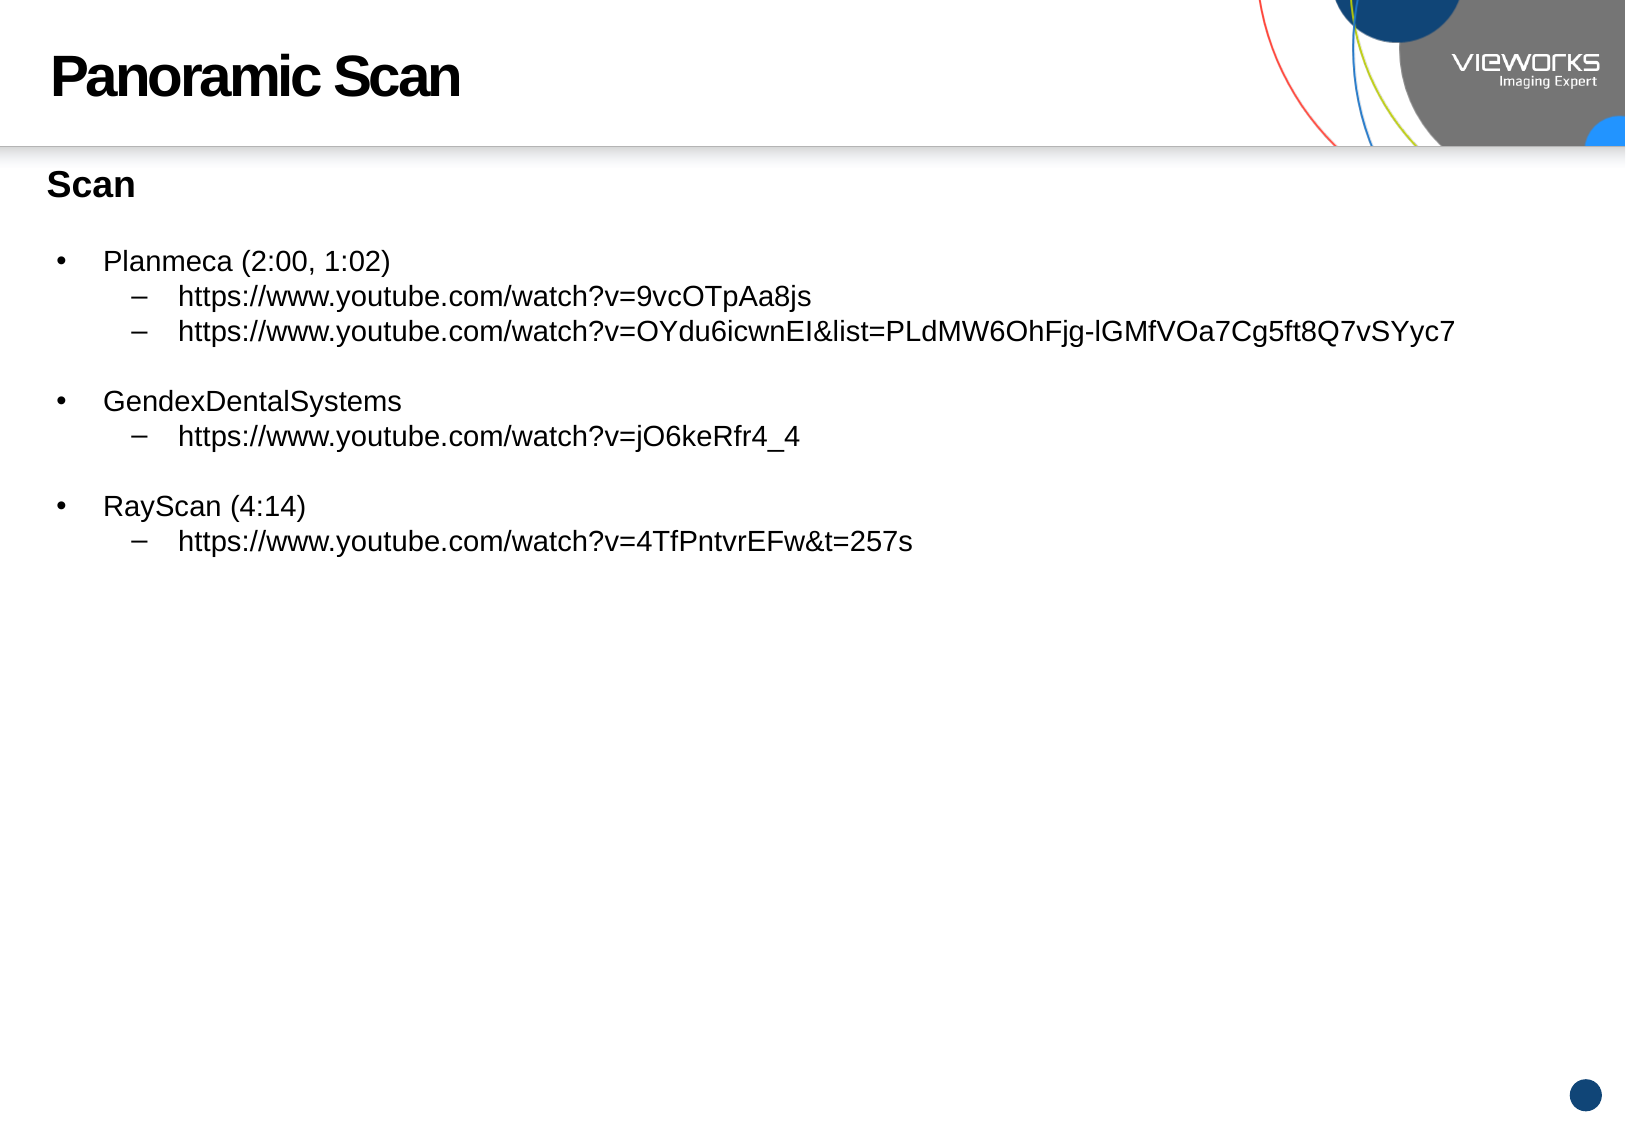

# Panoramic Scan
Scan
Planmeca (2:00, 1:02)
https://www.youtube.com/watch?v=9vcOTpAa8js
https://www.youtube.com/watch?v=OYdu6icwnEI&list=PLdMW6OhFjg-lGMfVOa7Cg5ft8Q7vSYyc7

GendexDentalSystems
https://www.youtube.com/watch?v=jO6keRfr4_4

RayScan (4:14)
https://www.youtube.com/watch?v=4TfPntvrEFw&t=257s